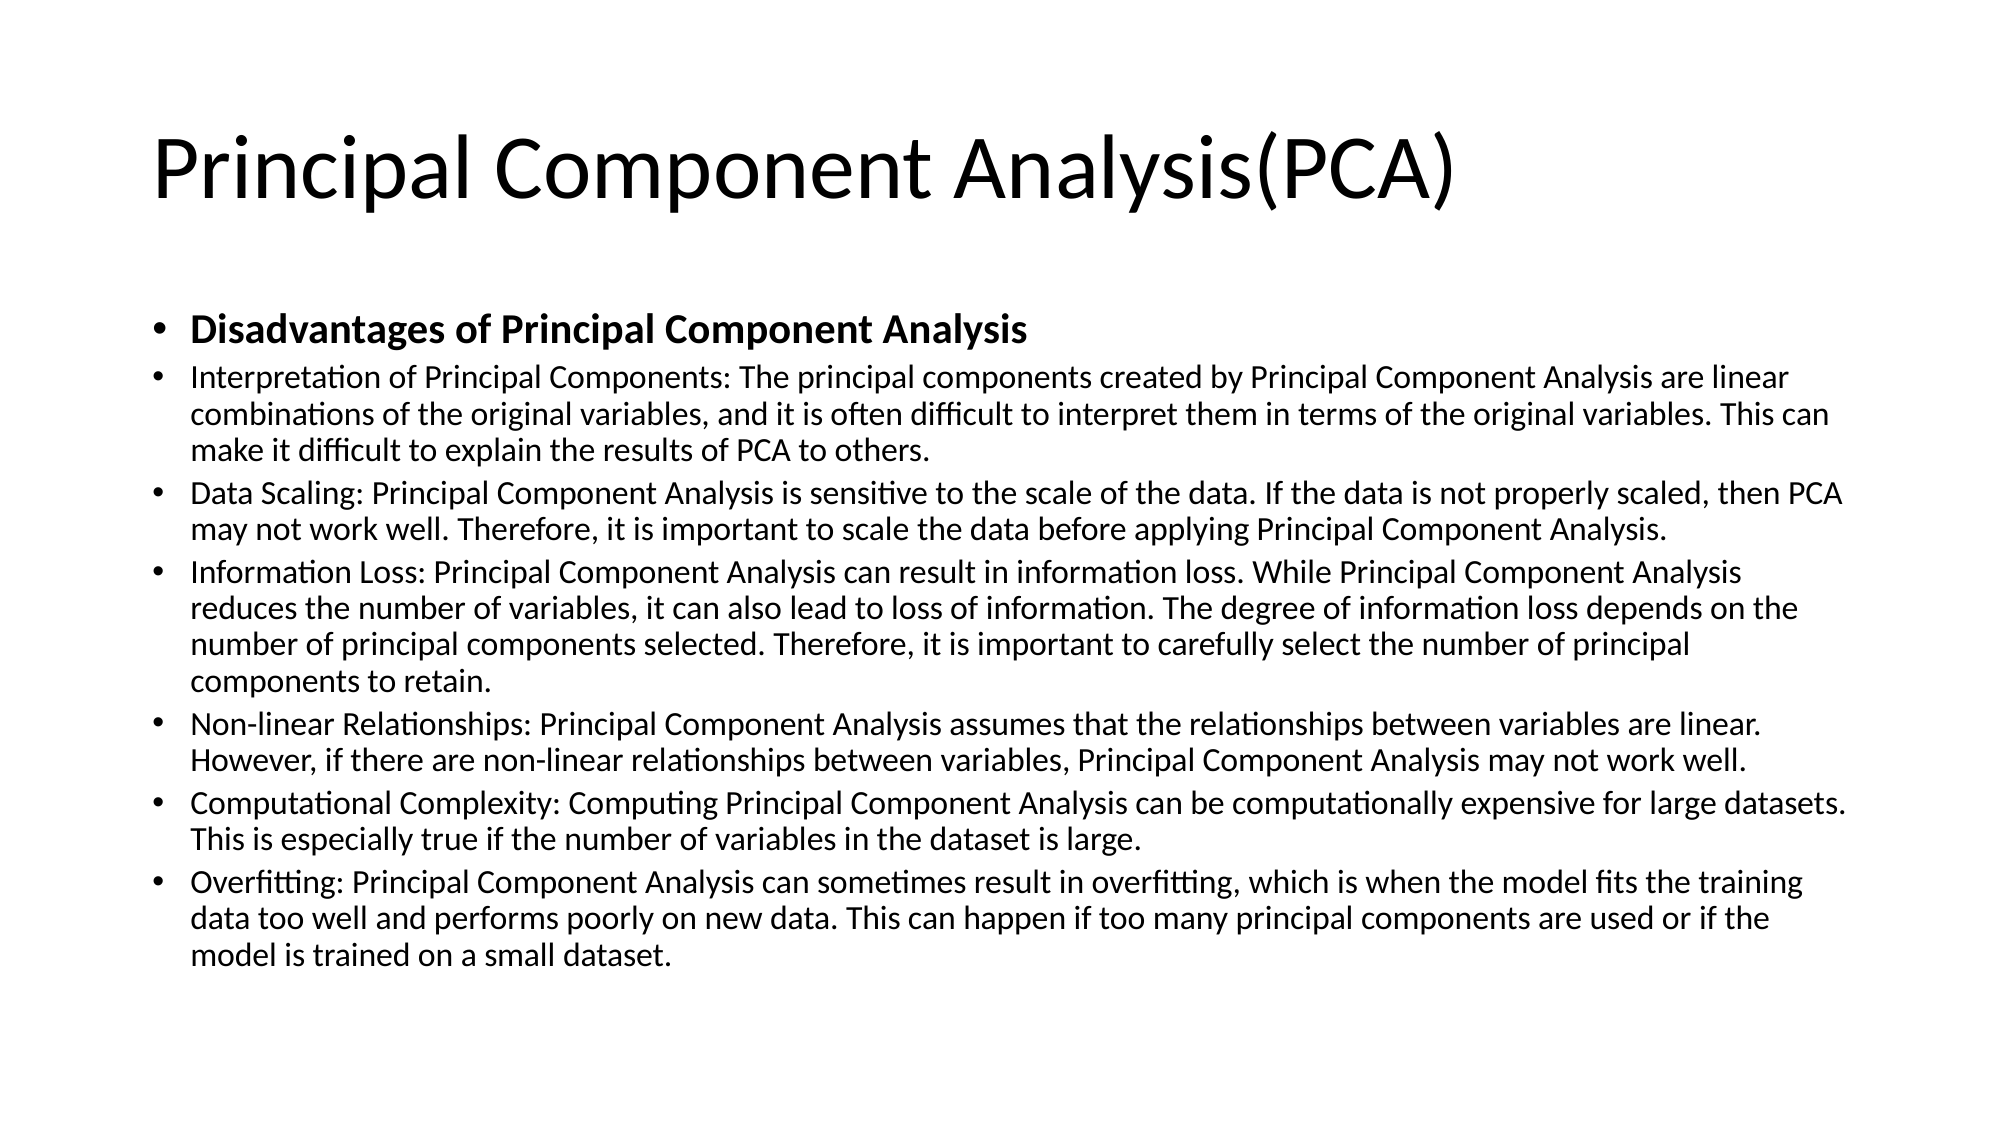

# Principal Component Analysis(PCA)
Disadvantages of Principal Component Analysis
Interpretation of Principal Components: The principal components created by Principal Component Analysis are linear combinations of the original variables, and it is often difficult to interpret them in terms of the original variables. This can make it difficult to explain the results of PCA to others.
Data Scaling: Principal Component Analysis is sensitive to the scale of the data. If the data is not properly scaled, then PCA may not work well. Therefore, it is important to scale the data before applying Principal Component Analysis.
Information Loss: Principal Component Analysis can result in information loss. While Principal Component Analysis reduces the number of variables, it can also lead to loss of information. The degree of information loss depends on the number of principal components selected. Therefore, it is important to carefully select the number of principal components to retain.
Non-linear Relationships: Principal Component Analysis assumes that the relationships between variables are linear. However, if there are non-linear relationships between variables, Principal Component Analysis may not work well.
Computational Complexity: Computing Principal Component Analysis can be computationally expensive for large datasets. This is especially true if the number of variables in the dataset is large.
Overfitting: Principal Component Analysis can sometimes result in overfitting, which is when the model fits the training data too well and performs poorly on new data. This can happen if too many principal components are used or if the model is trained on a small dataset.